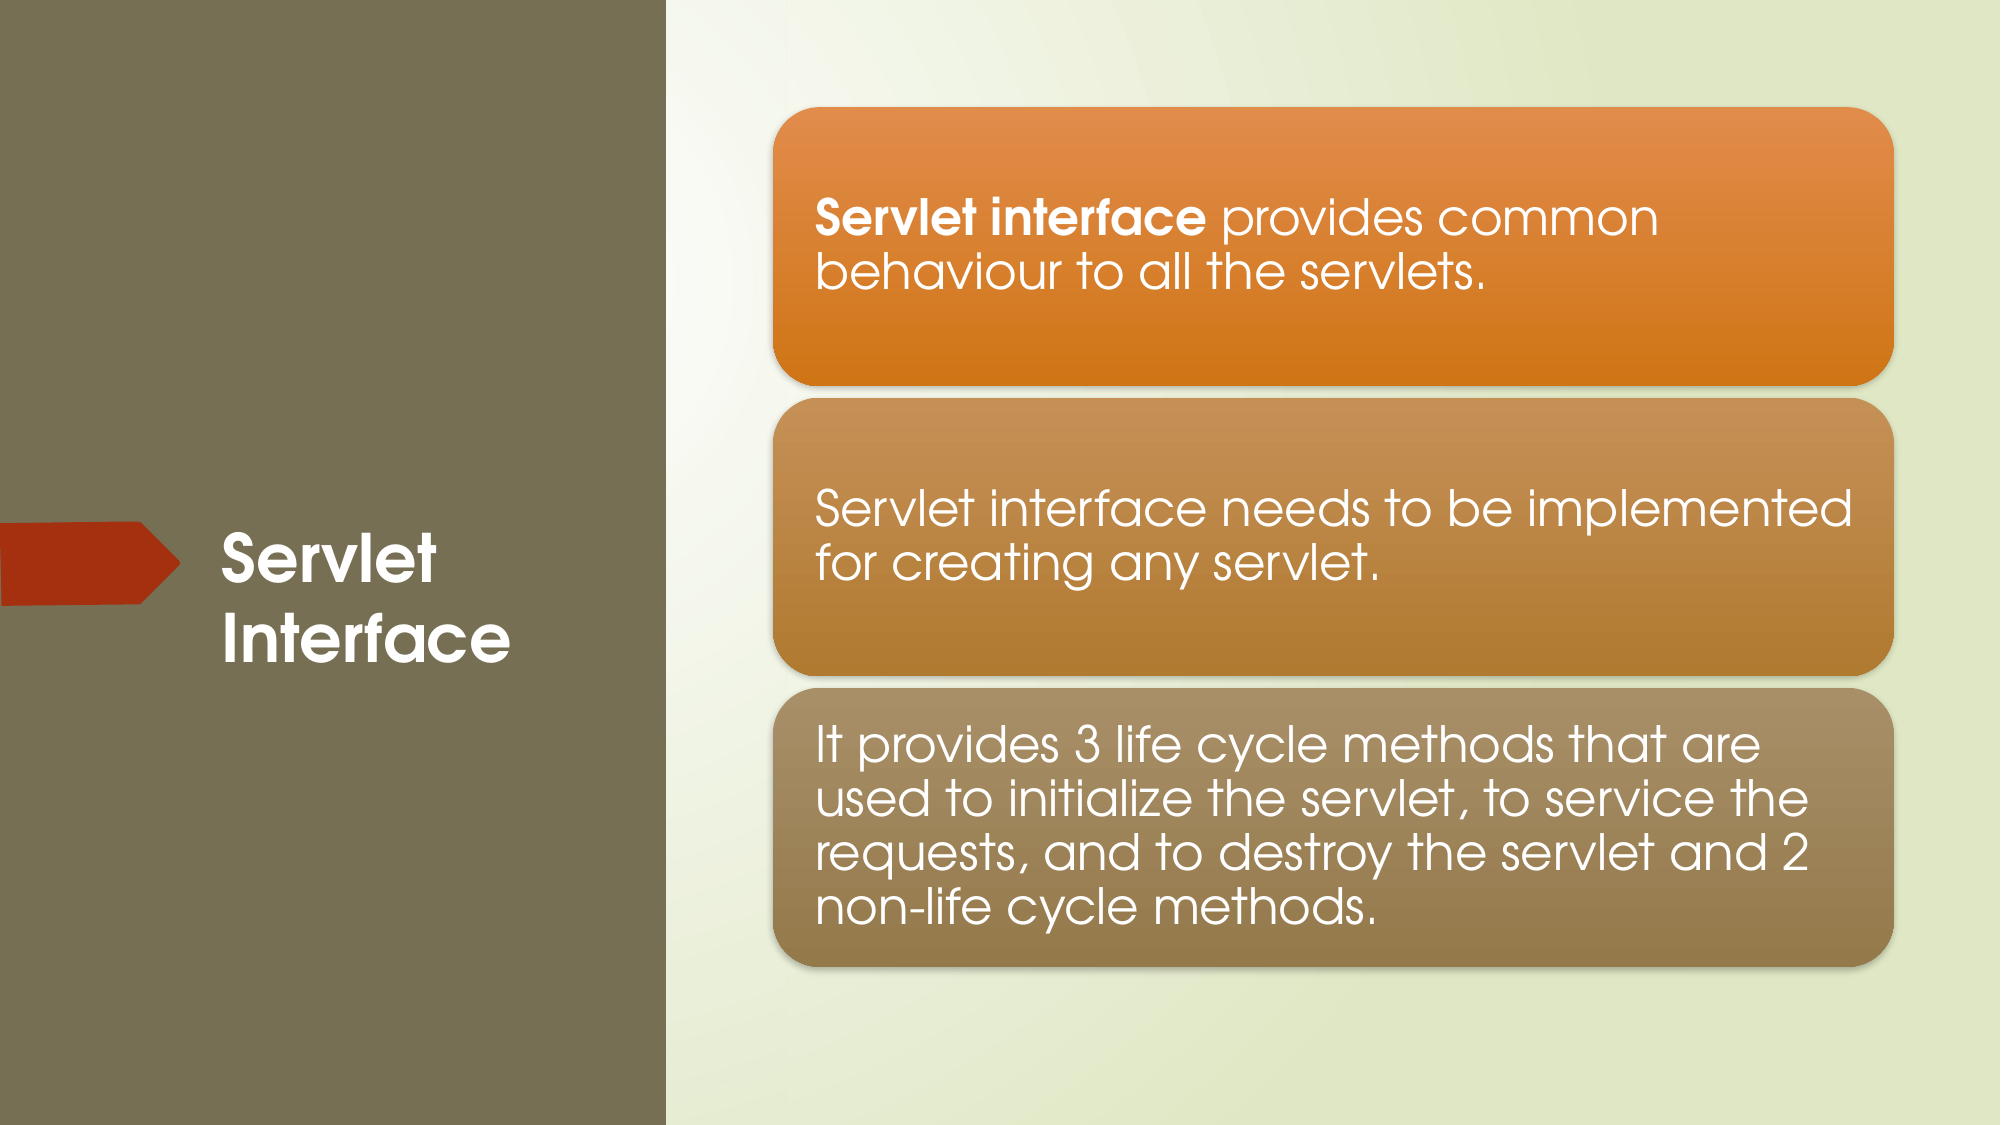

Servlet interface provides common behaviour to all the servlets.
Servlet interface needs to be implemented for creating any servlet.
It provides 3 life cycle methods that are used to initialize the servlet, to service the requests, and to destroy the servlet and 2 non-life cycle methods.
# Servlet Interface